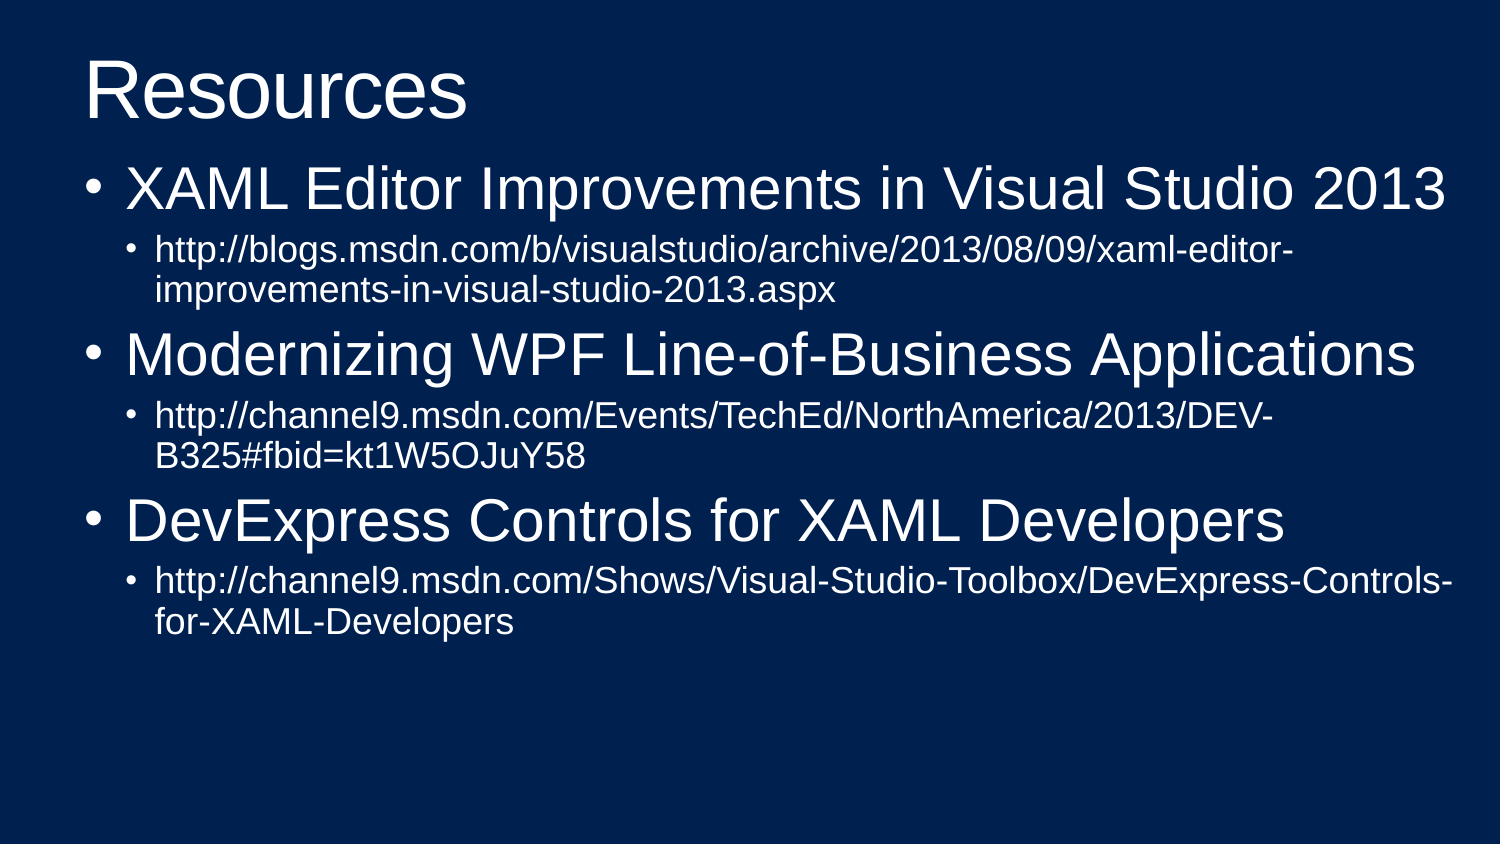

Resources
XAML Editor Improvements in Visual Studio 2013
http://blogs.msdn.com/b/visualstudio/archive/2013/08/09/xaml-editor-improvements-in-visual-studio-2013.aspx
Modernizing WPF Line-of-Business Applications
http://channel9.msdn.com/Events/TechEd/NorthAmerica/2013/DEV-B325#fbid=kt1W5OJuY58
DevExpress Controls for XAML Developers
http://channel9.msdn.com/Shows/Visual-Studio-Toolbox/DevExpress-Controls-for-XAML-Developers